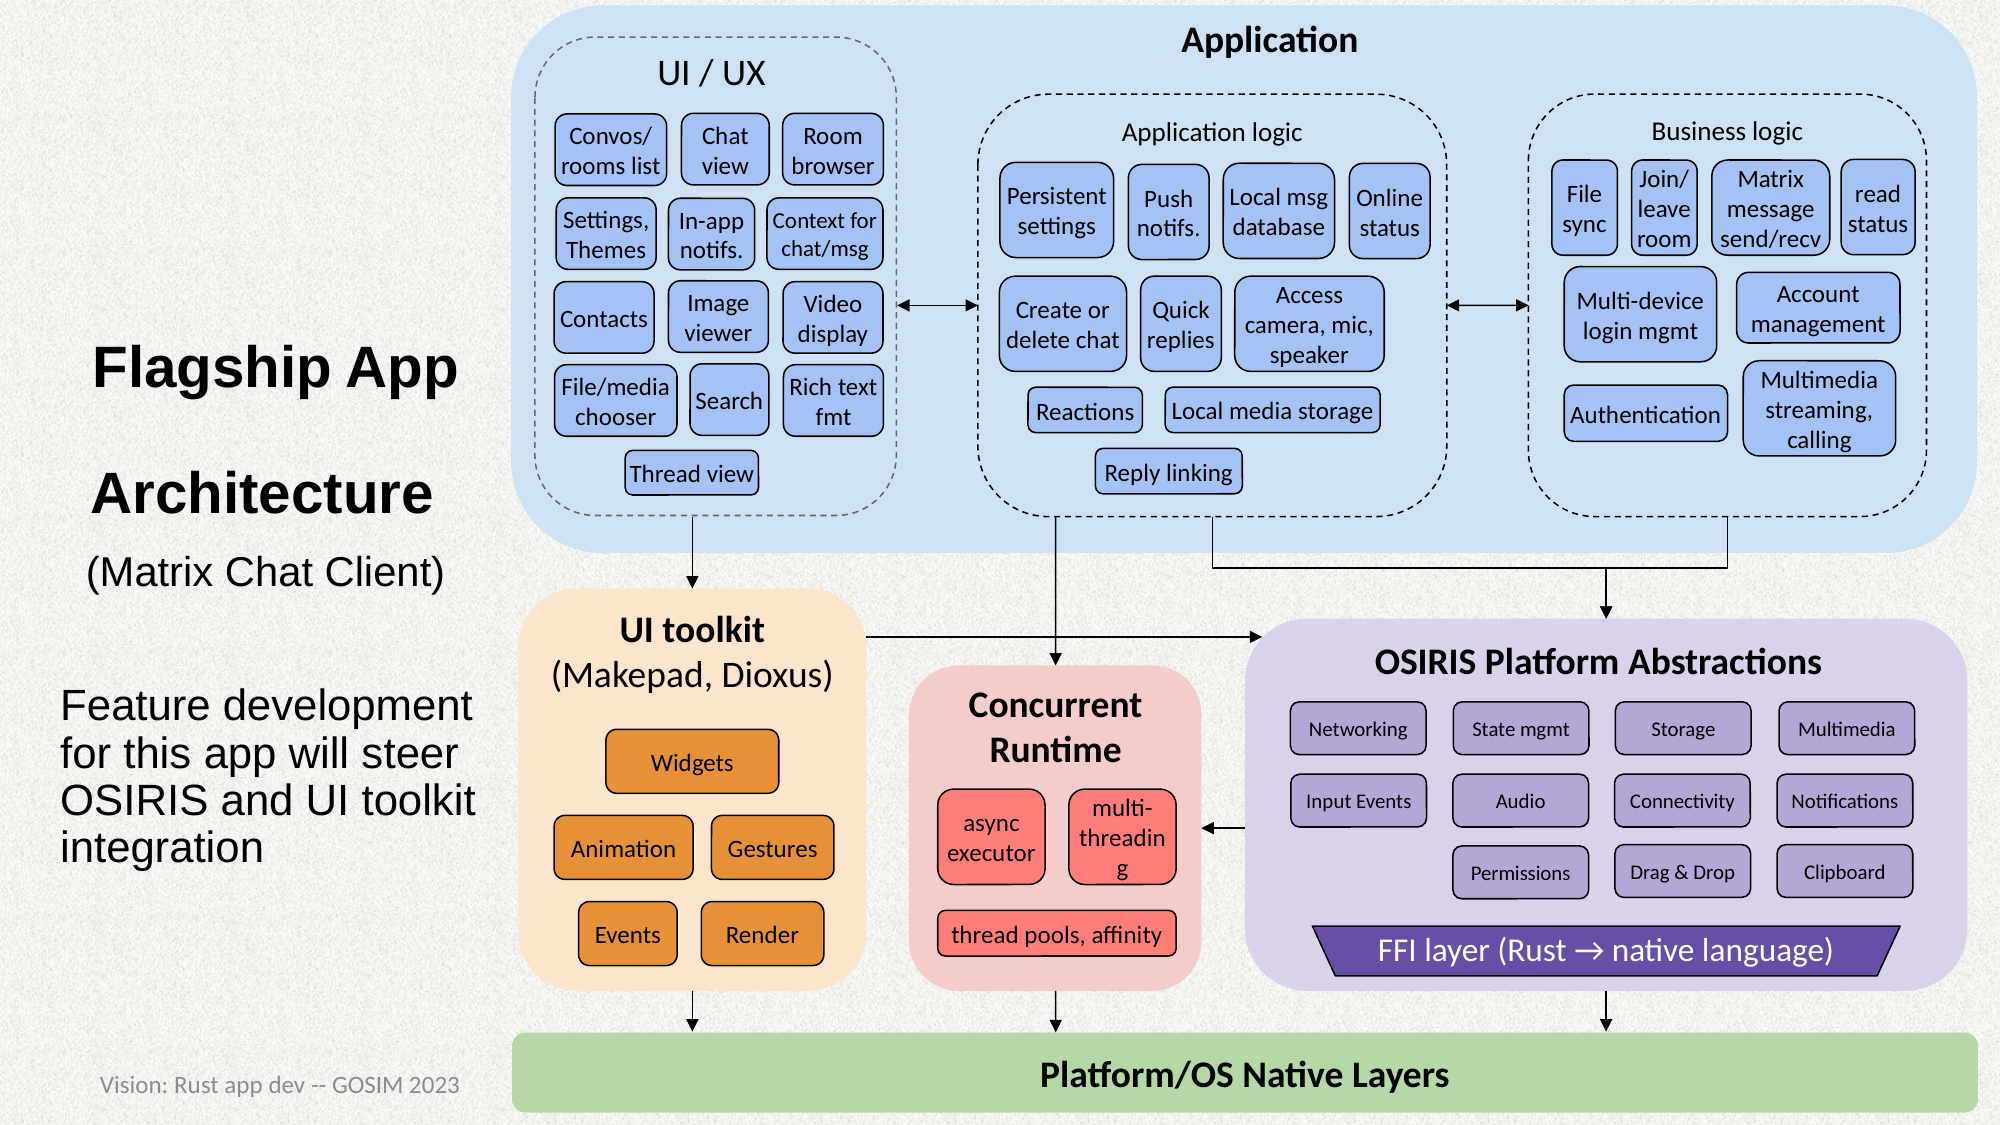

Application
Application

UI / UX
Business logic
Application logic
Chat view
Room browser
Convos/
rooms list
read status
File sync
Join/
leave room
Matrix message send/recv
Persistent settings
Local msg database
Online status
Push notifs.
Settings, Themes
Context for chat/msg
In-app notifs.

  Flagship App
  Architecture
  (Matrix Chat Client)

Feature development for this app will steer OSIRIS and UI toolkit integration
Multi-device login mgmt
Account management
Create or delete chat
Quick replies
Access camera, mic, speaker
Image viewer
Contacts
Video display
Multimedia streaming, calling
Search
File/media chooser
Rich text fmt
Authentication
Local media storage
Reactions
Reply linking
Thread view
UI toolkit
(Makepad, Dioxus)
OSIRIS Platform Abstractions
Concurrent Runtime
Concurrent Runtime
async executor,
multithreading,
thread pools
Networking
State mgmt
Storage
Multimedia
Widgets
Input Events
Audio
Connectivity
Notifications
async executor
multi-threading
Gestures
Animation
Drag & Drop
Clipboard
Permissions
Events
Render
thread pools, affinity

FFI layer (Rust → native language)
Platform/OS Native Layers
39
Vision: Rust app dev -- GOSIM 2023